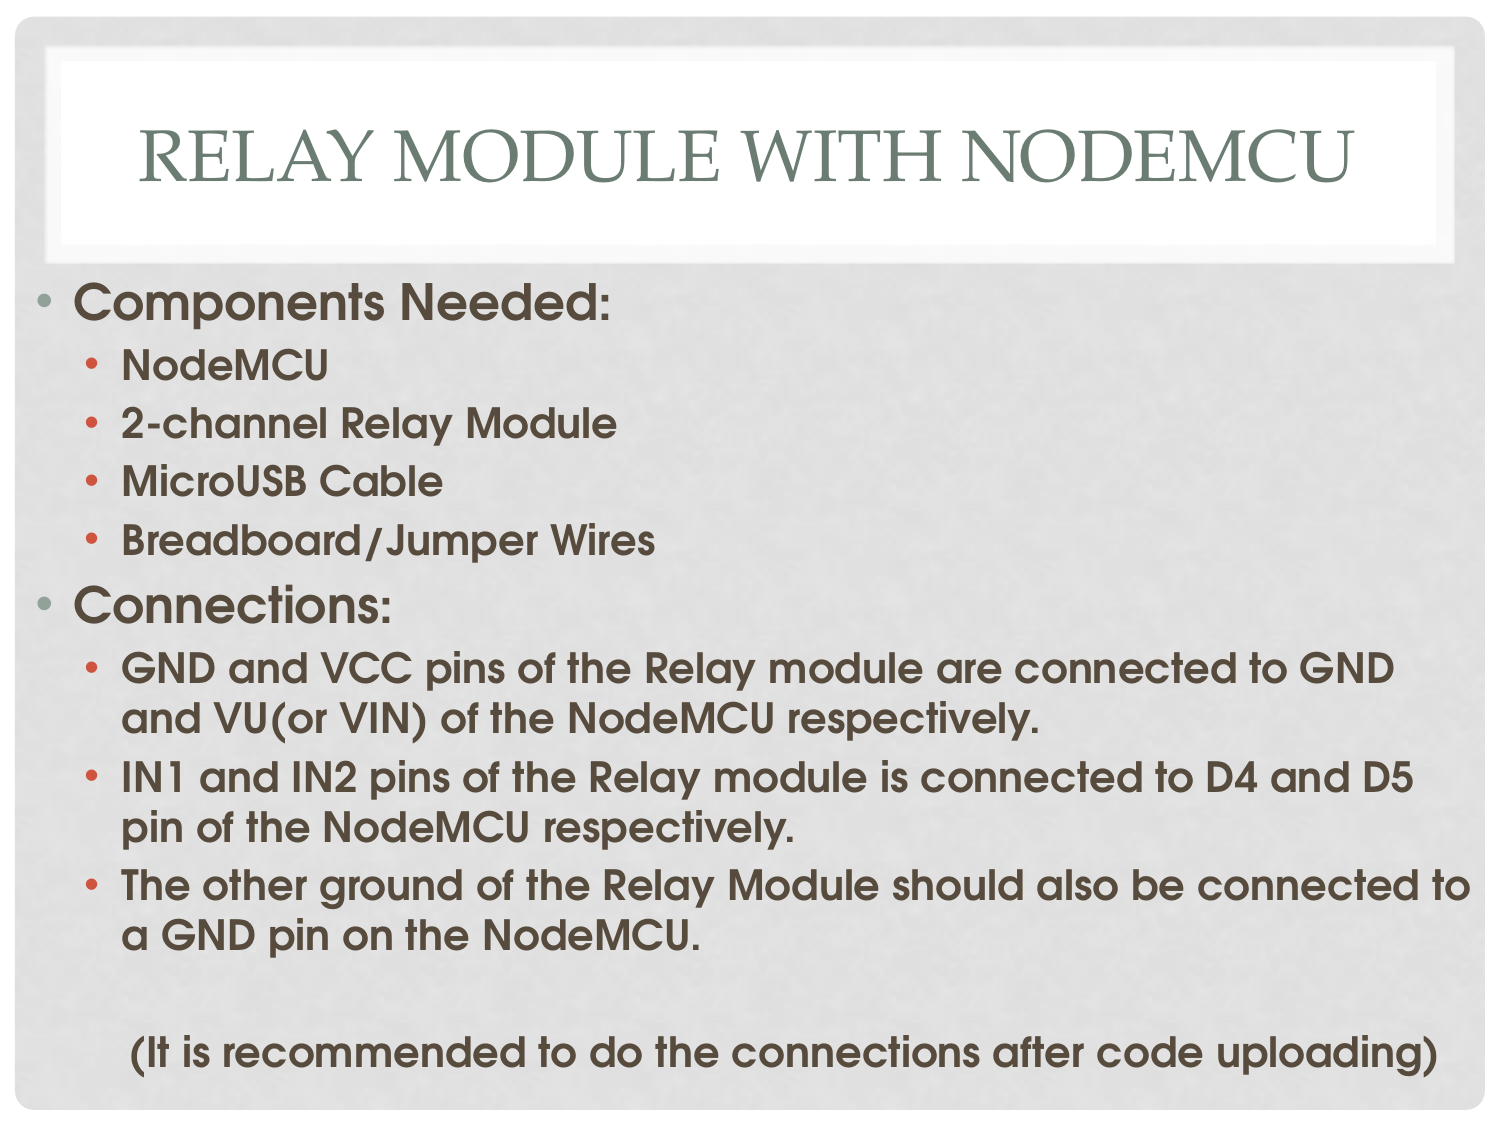

# RELAY MODULE WITH NODEMCU
Components Needed:
NodeMCU
2-channel Relay Module
MicroUSB Cable
Breadboard/Jumper Wires
Connections:
GND and VCC pins of the Relay module are connected to GND and VU(or VIN) of the NodeMCU respectively.
IN1 and IN2 pins of the Relay module is connected to D4 and D5 pin of the NodeMCU respectively.
The other ground of the Relay Module should also be connected to a GND pin on the NodeMCU.

(It is recommended to do the connections after code uploading)